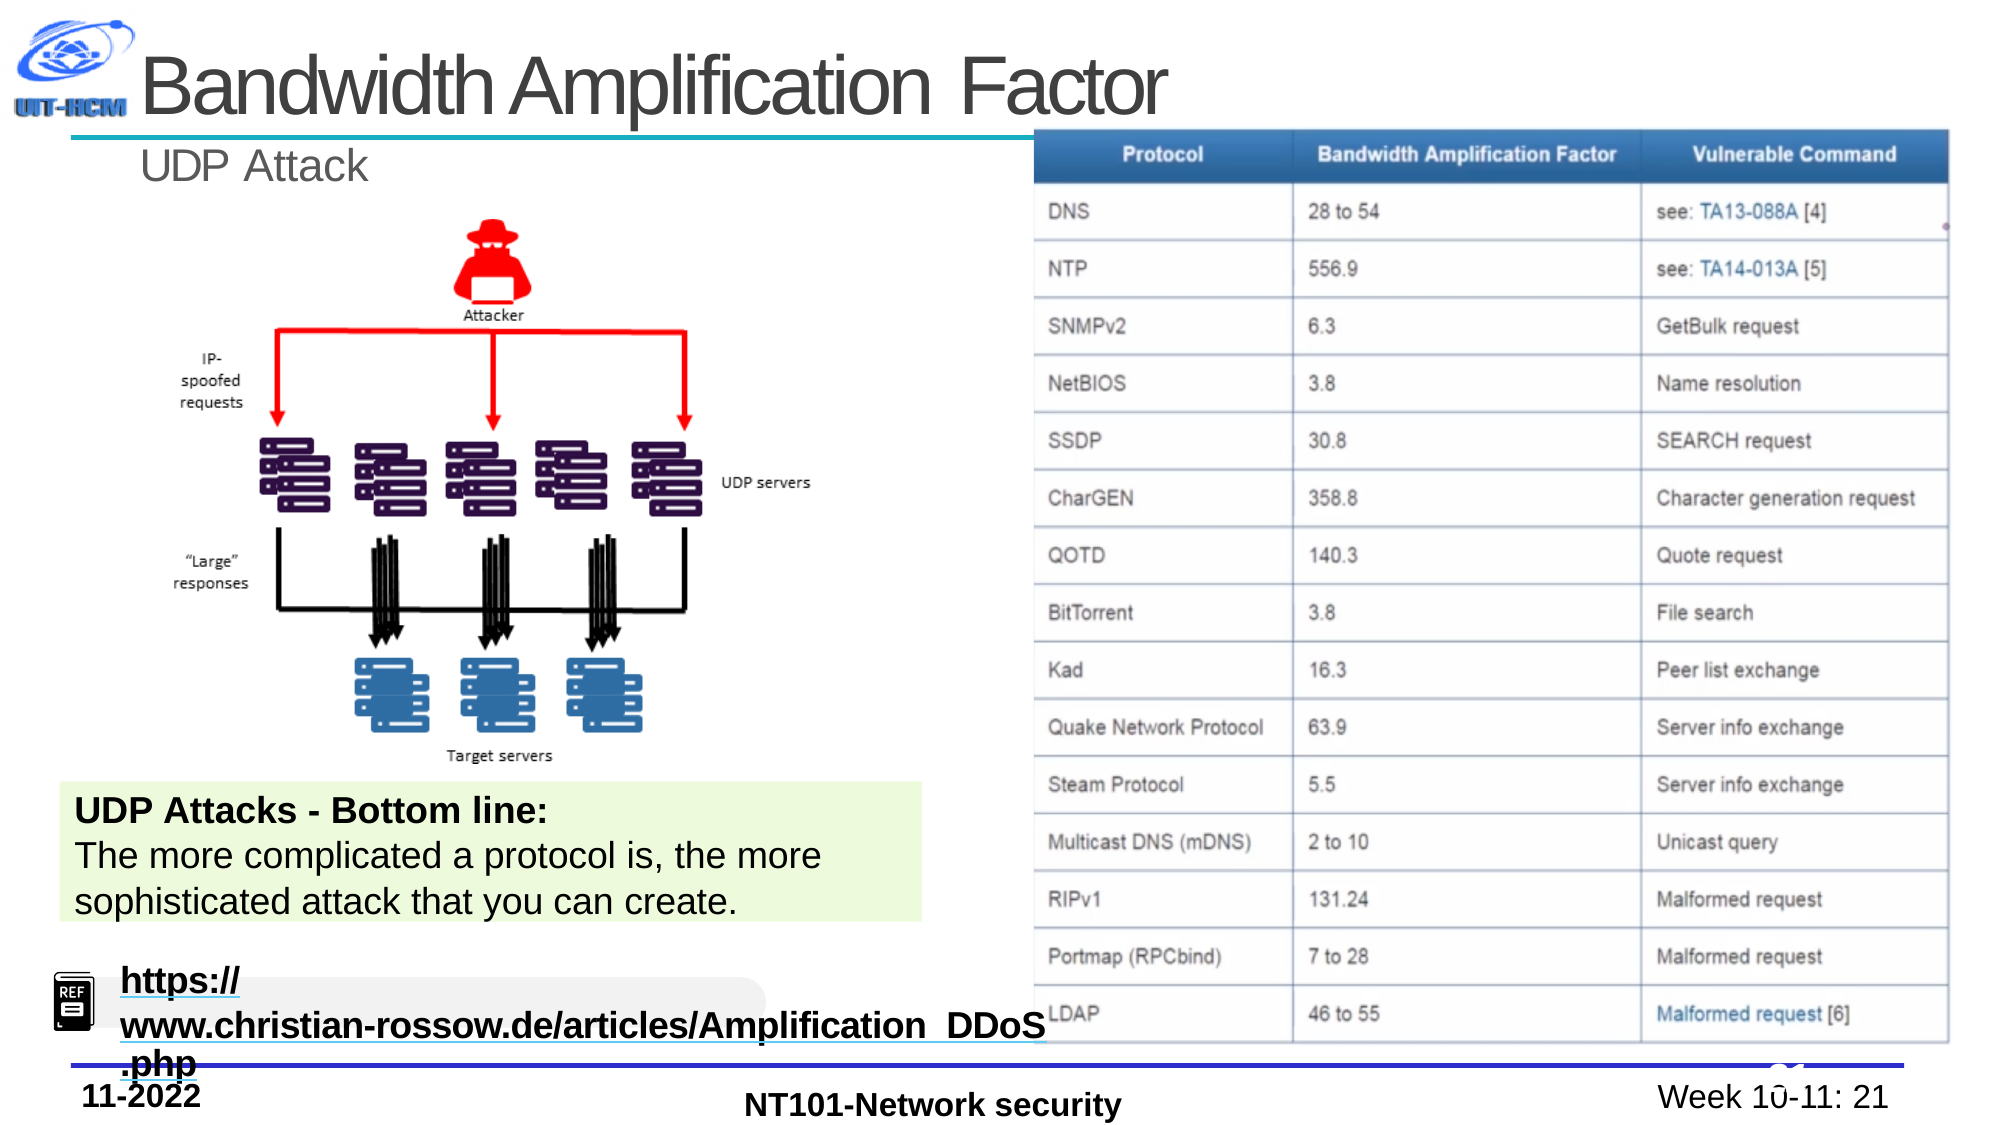

# Bandwidth Amplification Factor
UDP Attack

UDP Attacks - Bottom line:
The more complicated a protocol is, the more
sophisticated attack that you can create.
https://www.christian-rossow.de/articles/Amplification_DDoS.php

21